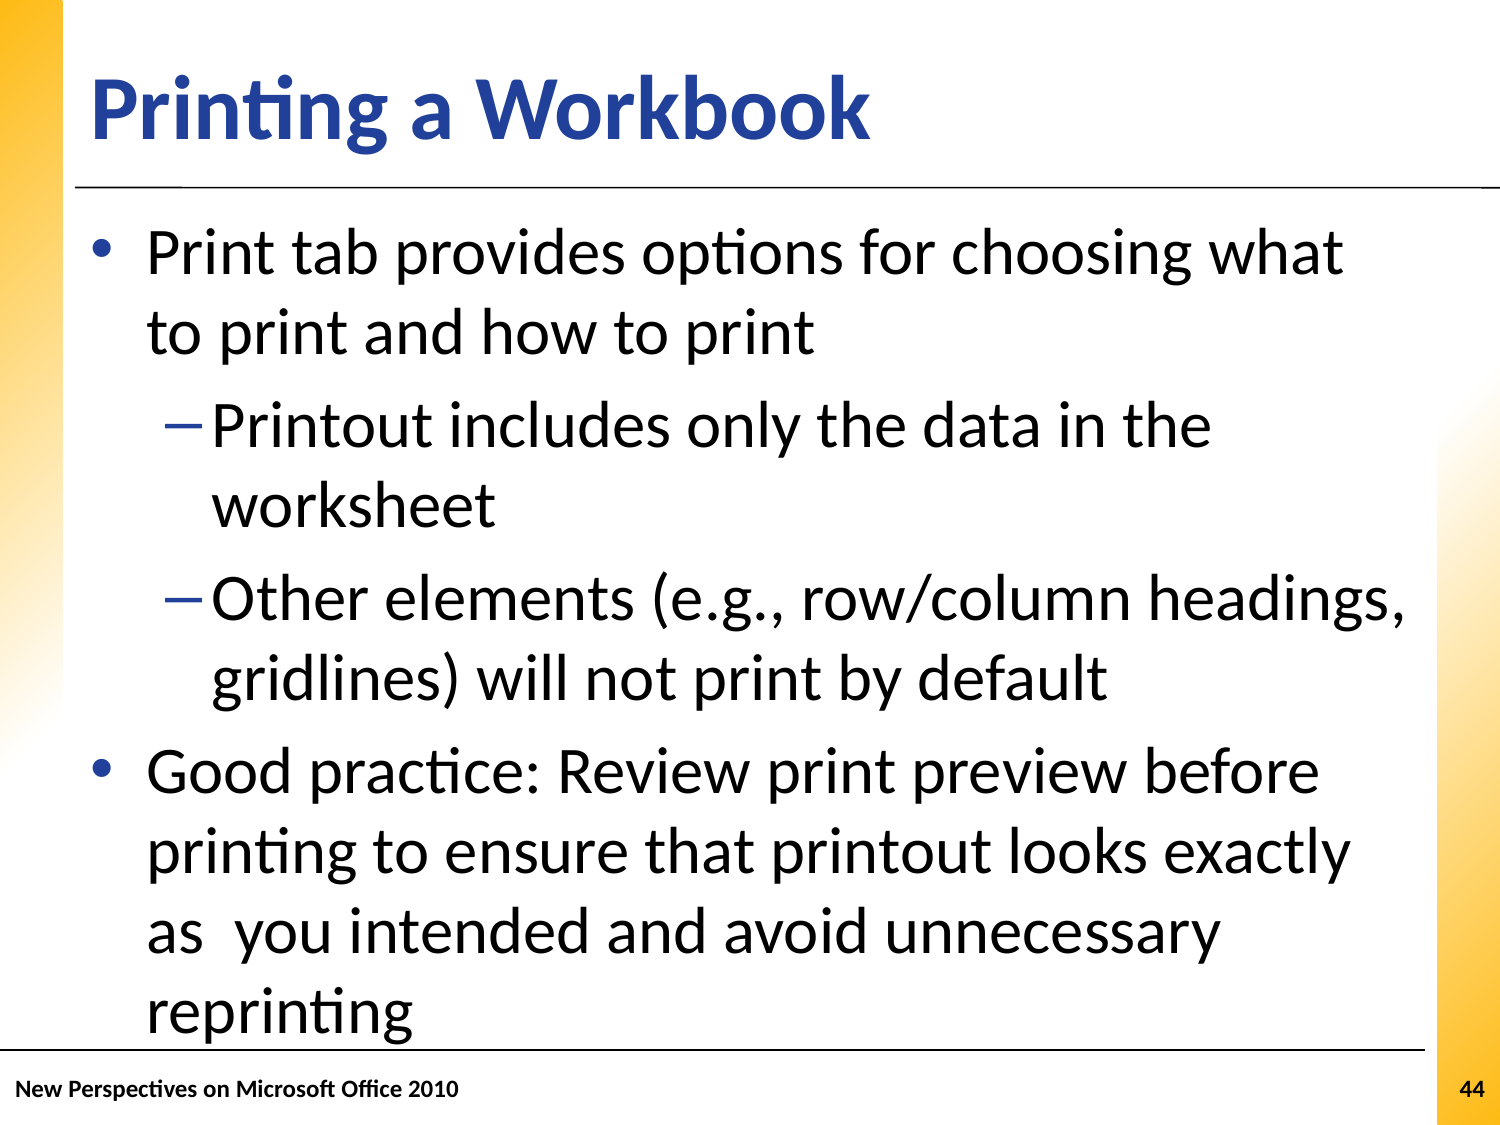

# Printing a Workbook
Print tab provides options for choosing what to print and how to print
Printout includes only the data in the worksheet
Other elements (e.g., row/column headings, gridlines) will not print by default
Good practice: Review print preview before printing to ensure that printout looks exactly as  you intended and avoid unnecessary reprinting
New Perspectives on Microsoft Office 2010
44